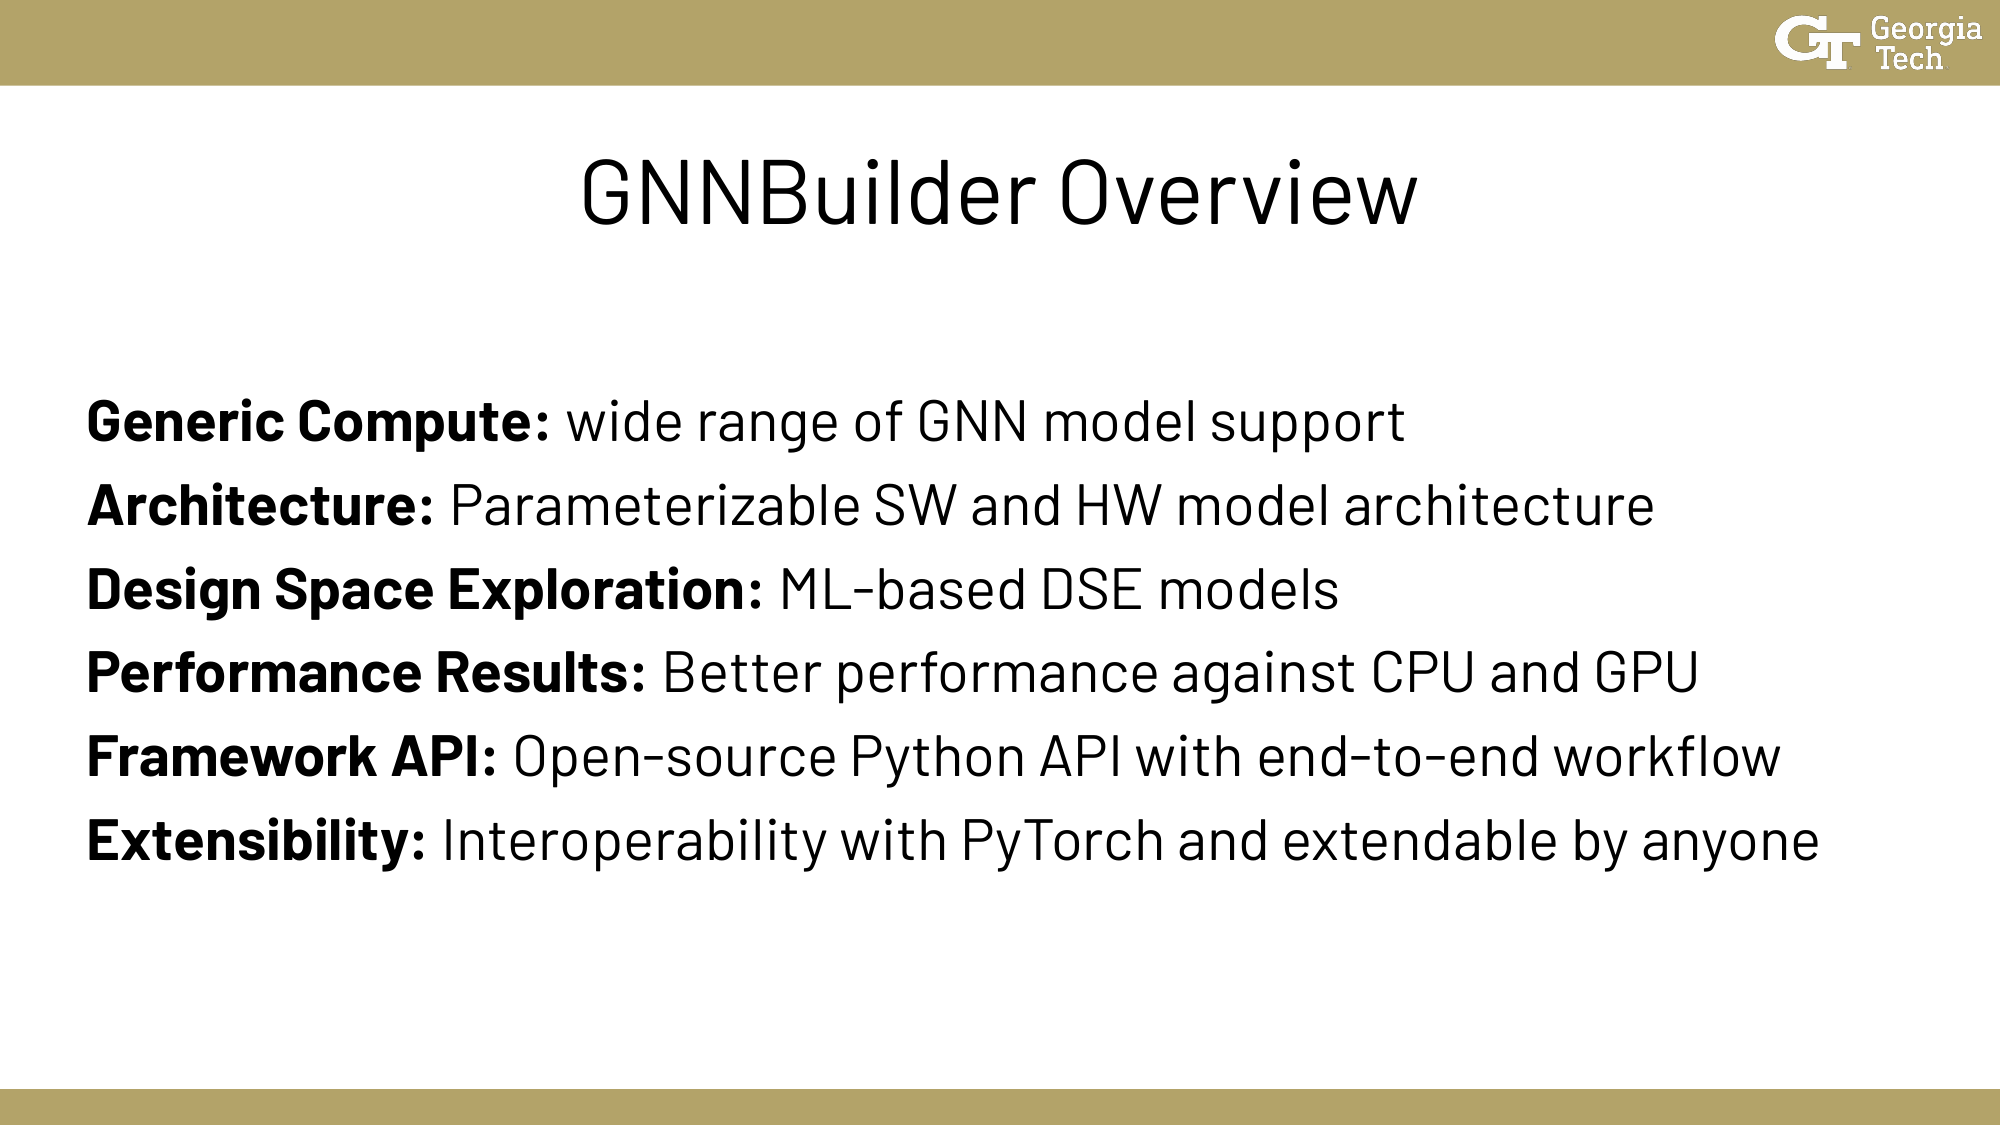

# GNNBuilder Overview
Generic Compute: wide range of GNN model support
Architecture: Parameterizable SW and HW model architecture
Design Space Exploration: ML-based DSE models
Performance Results: Better performance against CPU and GPU
Framework API: Open-source Python API with end-to-end workflow
Extensibility: Interoperability with PyTorch and extendable by anyone